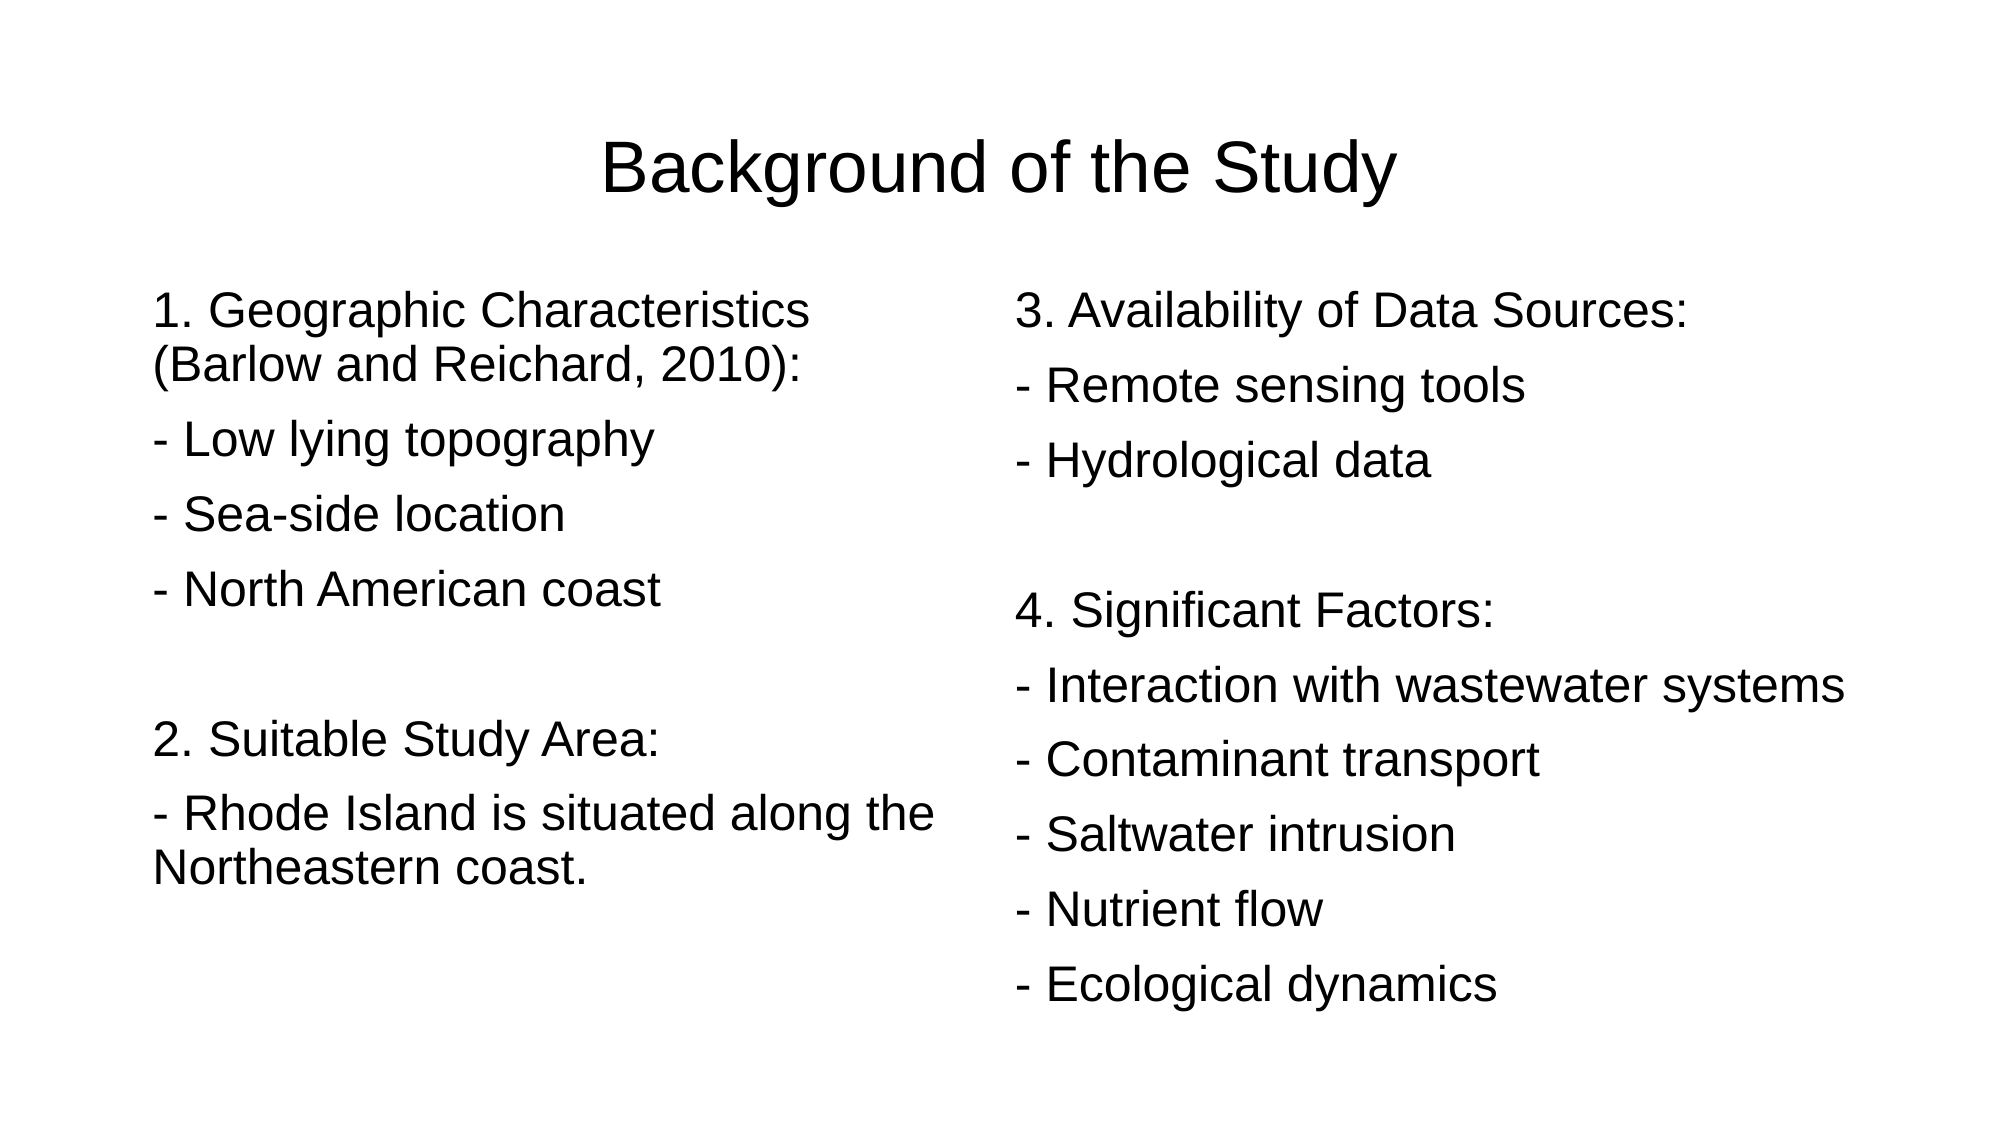

# Background of the Study
1. Geographic Characteristics (Barlow and Reichard, 2010):
- Low lying topography
- Sea-side location
- North American coast

2. Suitable Study Area:
- Rhode Island is situated along the Northeastern coast.

3. Availability of Data Sources:
- Remote sensing tools
- Hydrological data

4. Significant Factors:
- Interaction with wastewater systems
- Contaminant transport
- Saltwater intrusion
- Nutrient flow
- Ecological dynamics